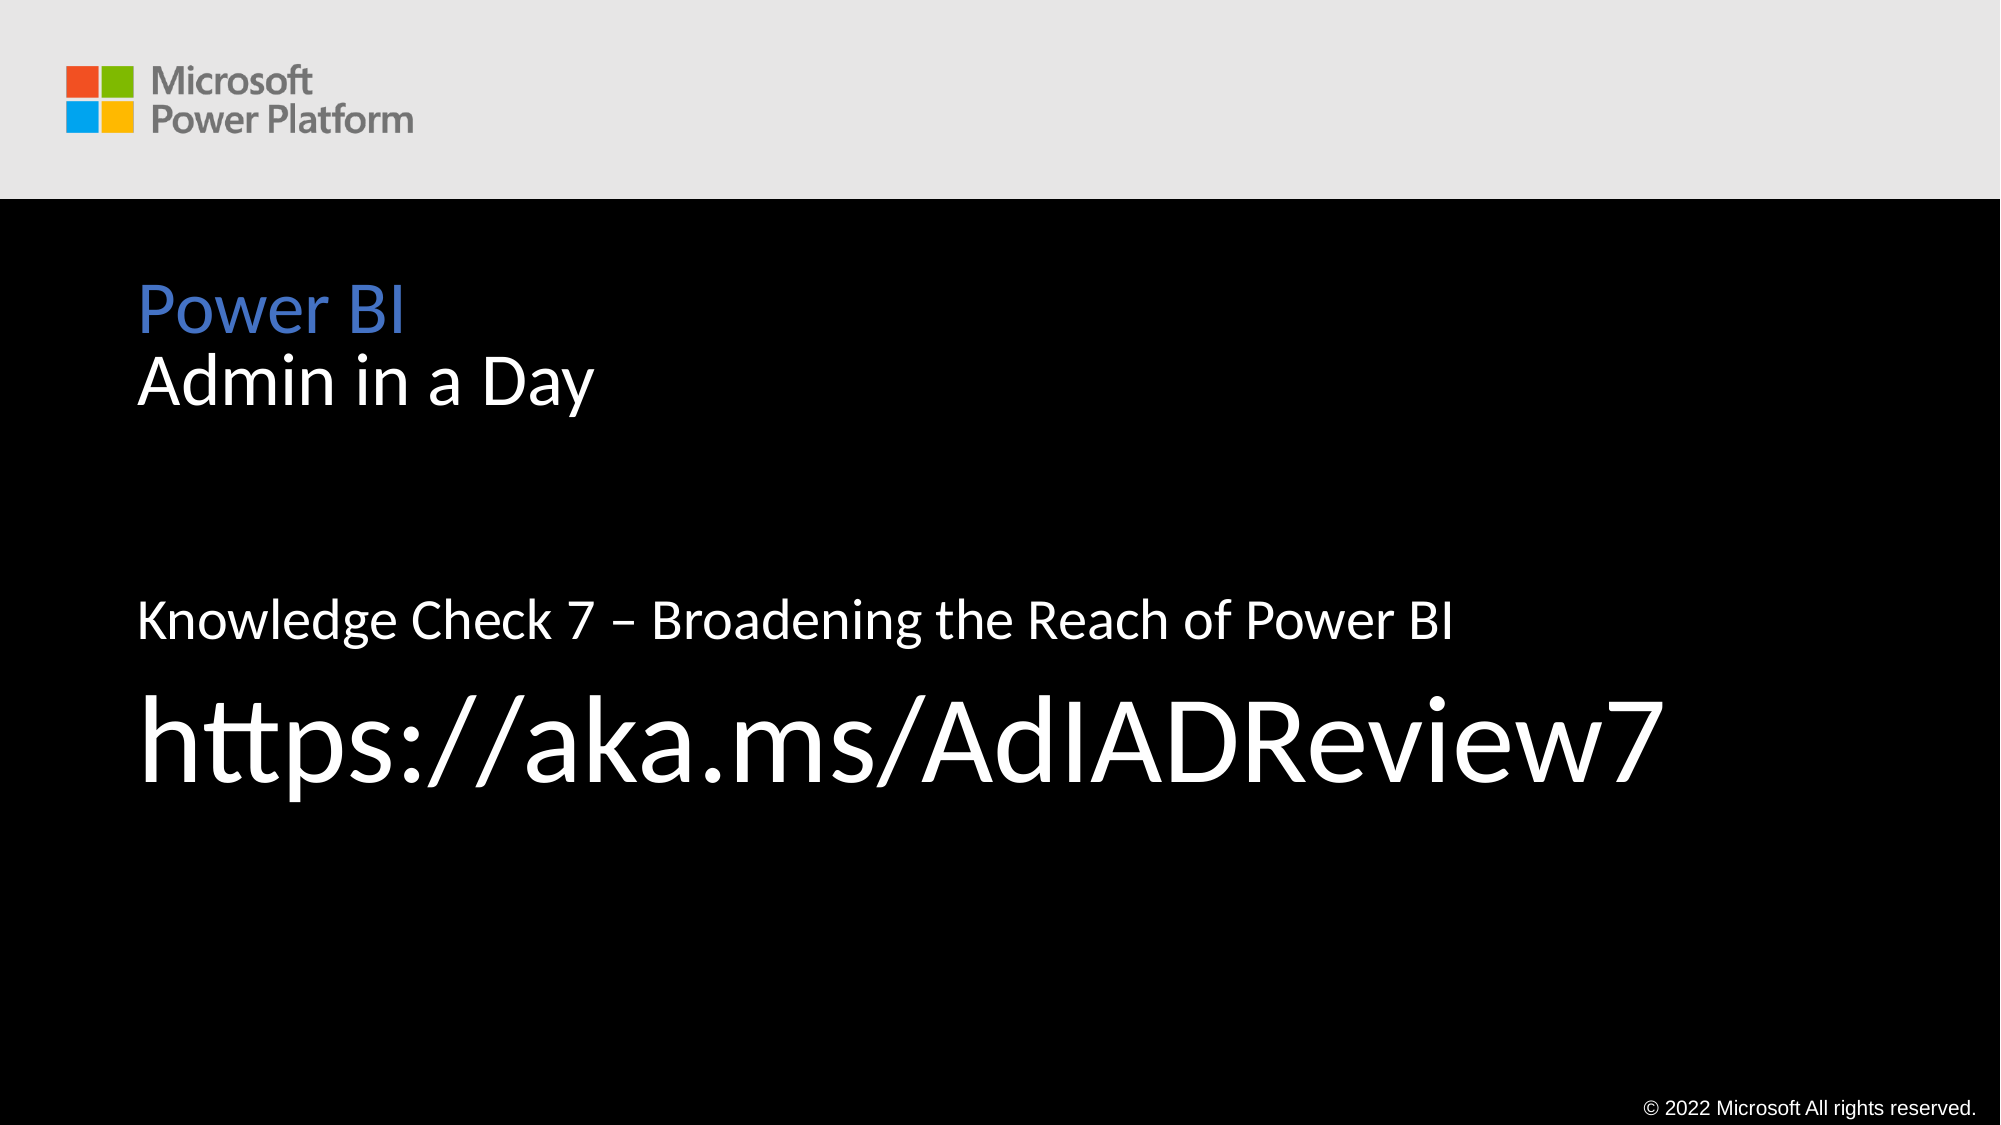

# Power BI Admin in a Day
Knowledge Check 7 – Broadening the Reach of Power BI ​
https://aka.ms/AdIADReview7​
© 2022 Microsoft All rights reserved.